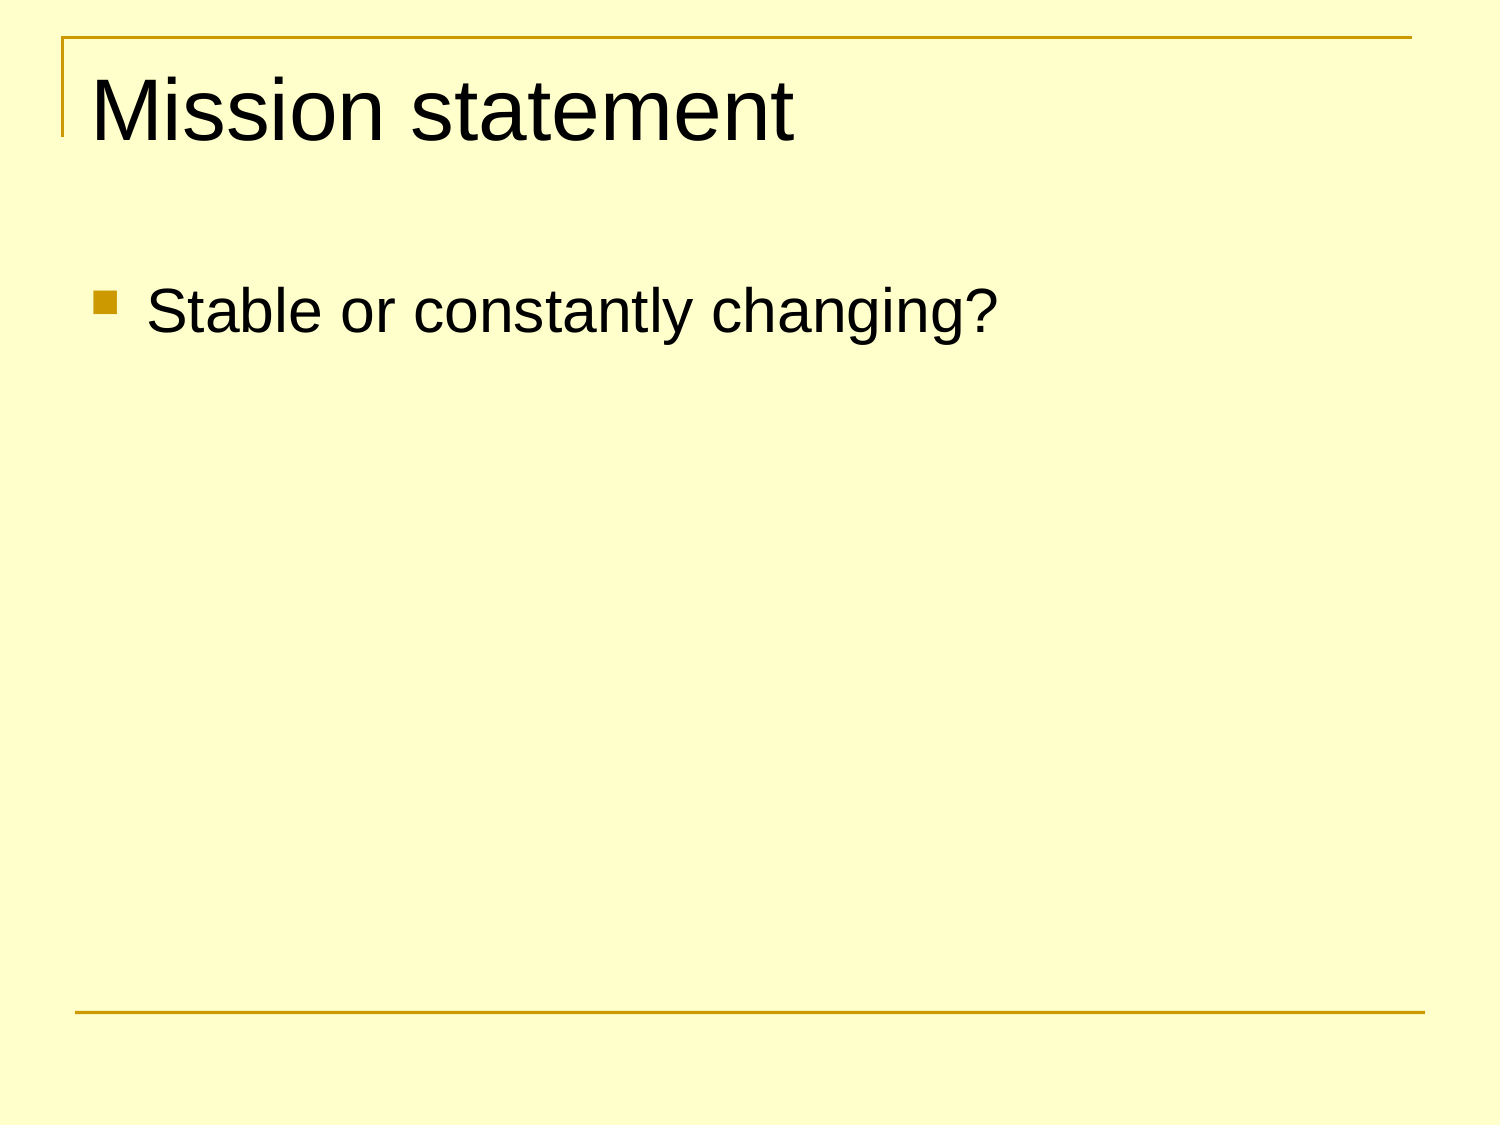

# Mission statement
Stable or constantly changing?